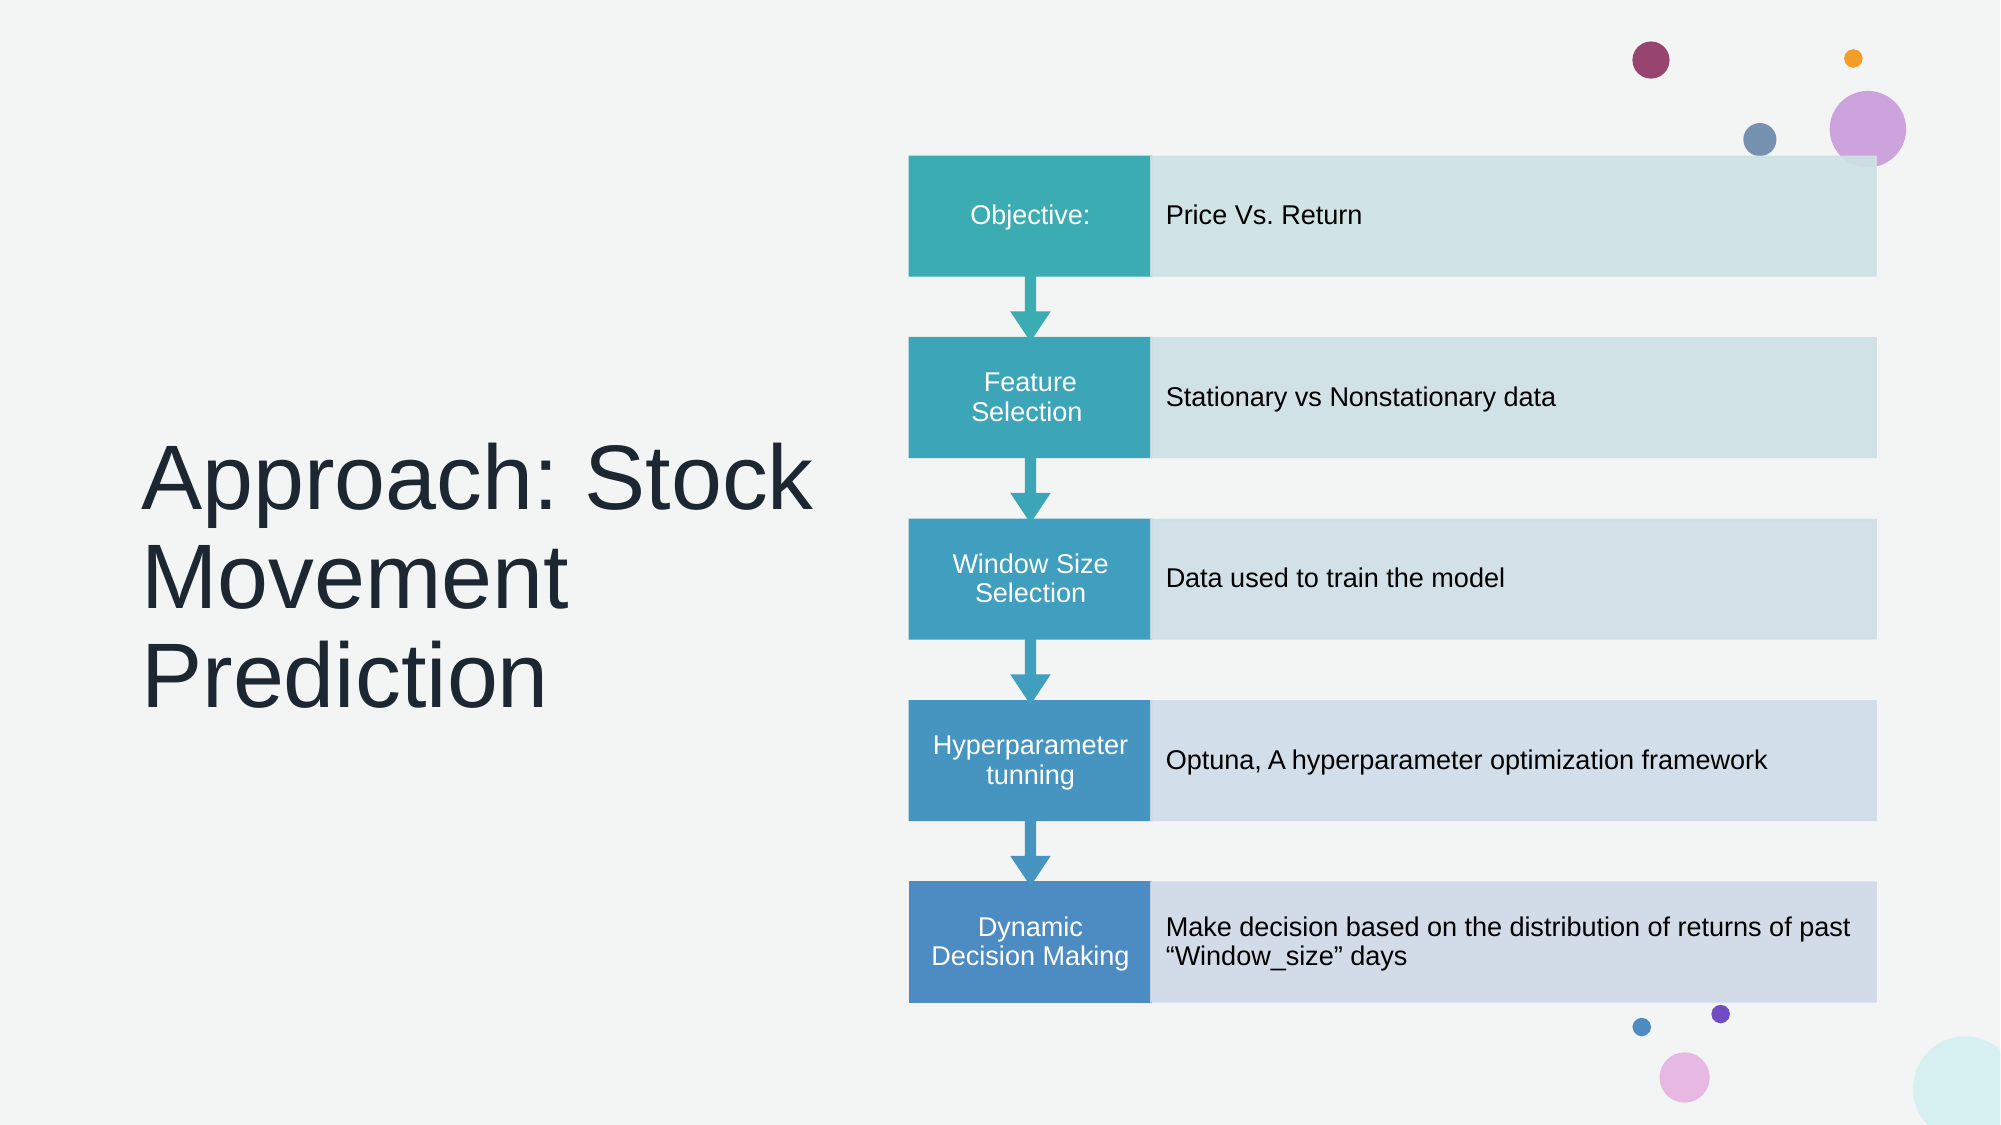

# Approach: Stock Movement Prediction
Dynamic Decision Making
Make decision based on the distribution of returns of past “Window_size” days
Hyperparameter tunning
Optuna, A hyperparameter optimization framework
Window Size Selection
Data used to train the model
Feature Selection
Stationary vs Nonstationary data
Objective:
Price Vs. Return